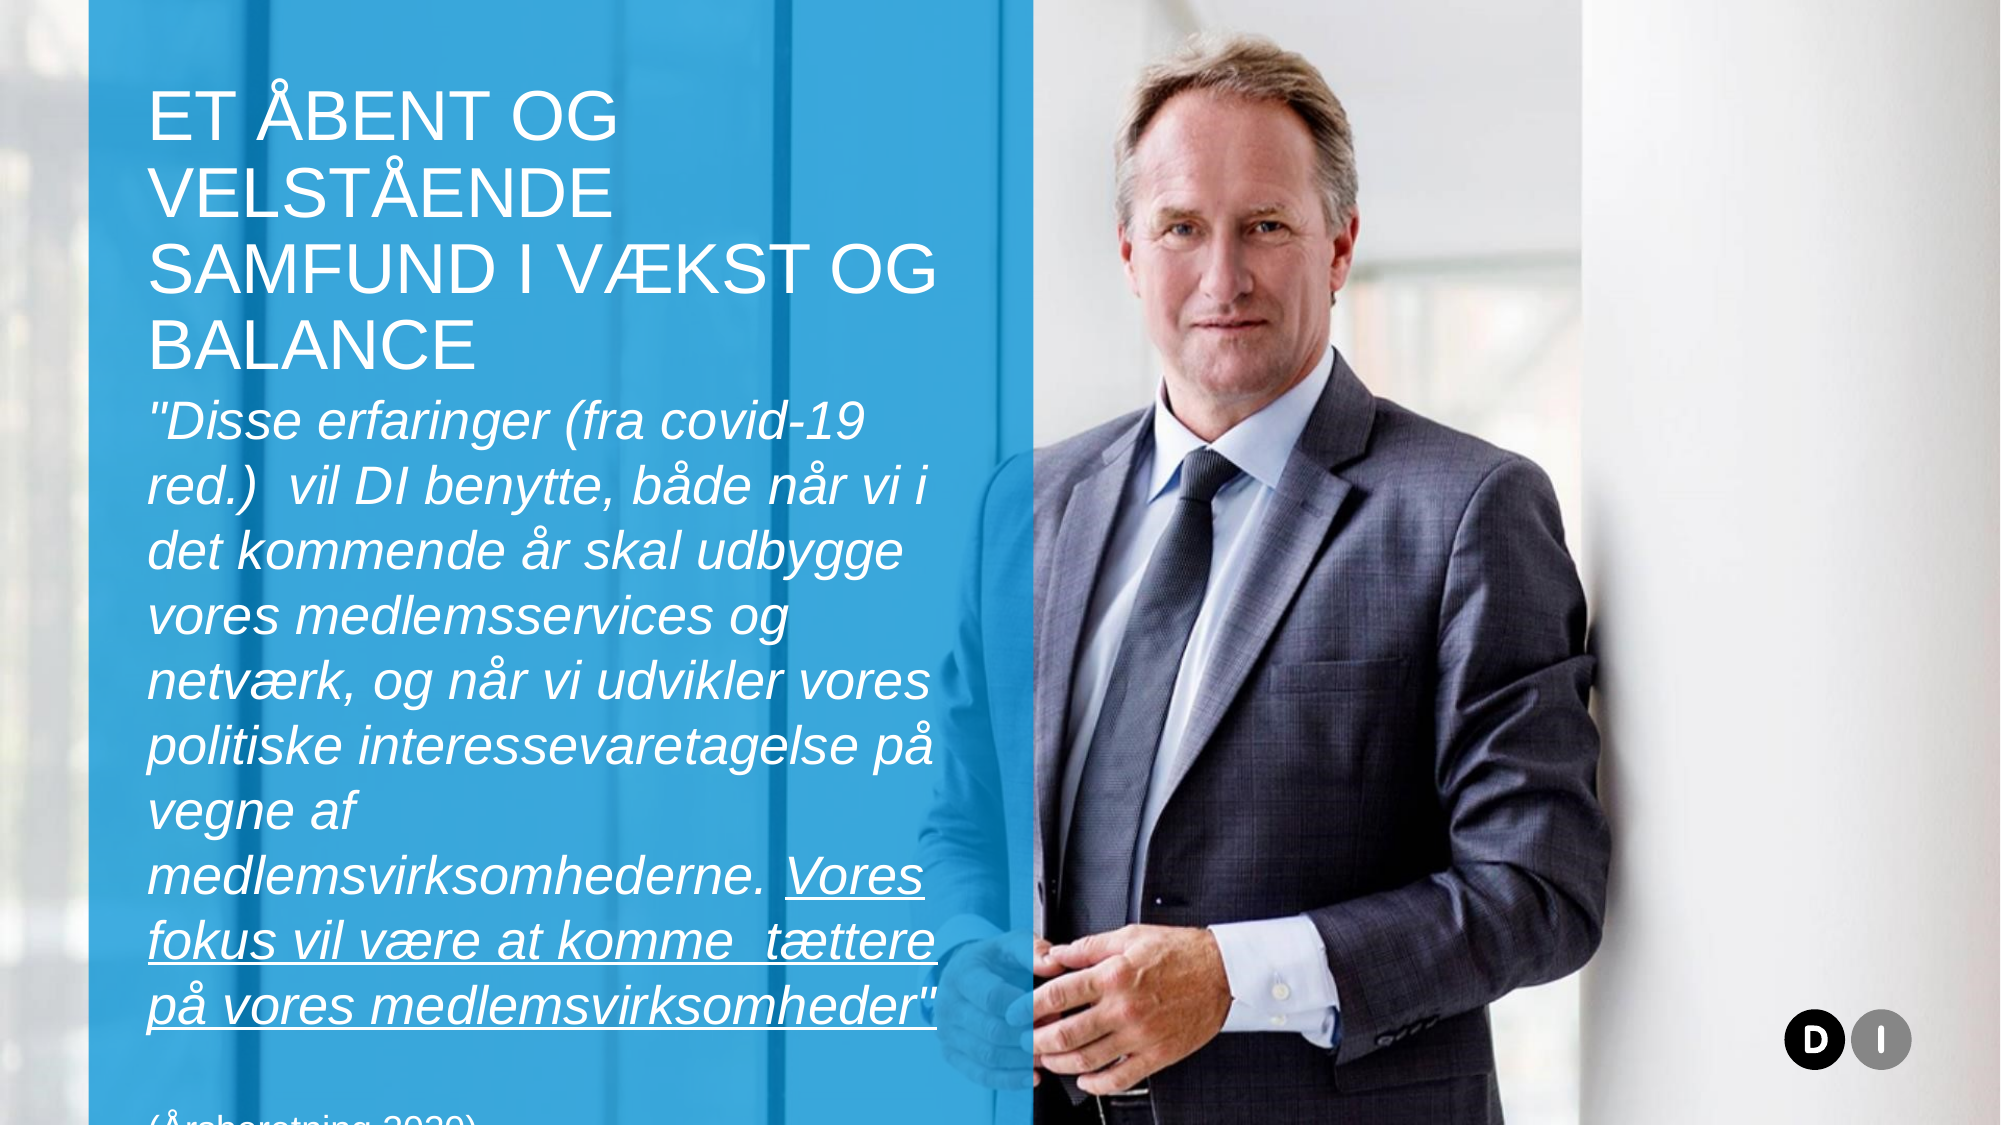

# et åbent og velstående samfund i vækst og balance
"Disse erfaringer (fra covid-19 red.)  vil DI benytte, både når vi i det kommende år skal udbygge vores medlemsservices og netværk, og når vi udvikler vores politiske interessevaretagelse på vegne af medlemsvirksomhederne. Vores fokus vil være at komme  tættere på vores medlemsvirksomheder"

(Årsberetning 2020)